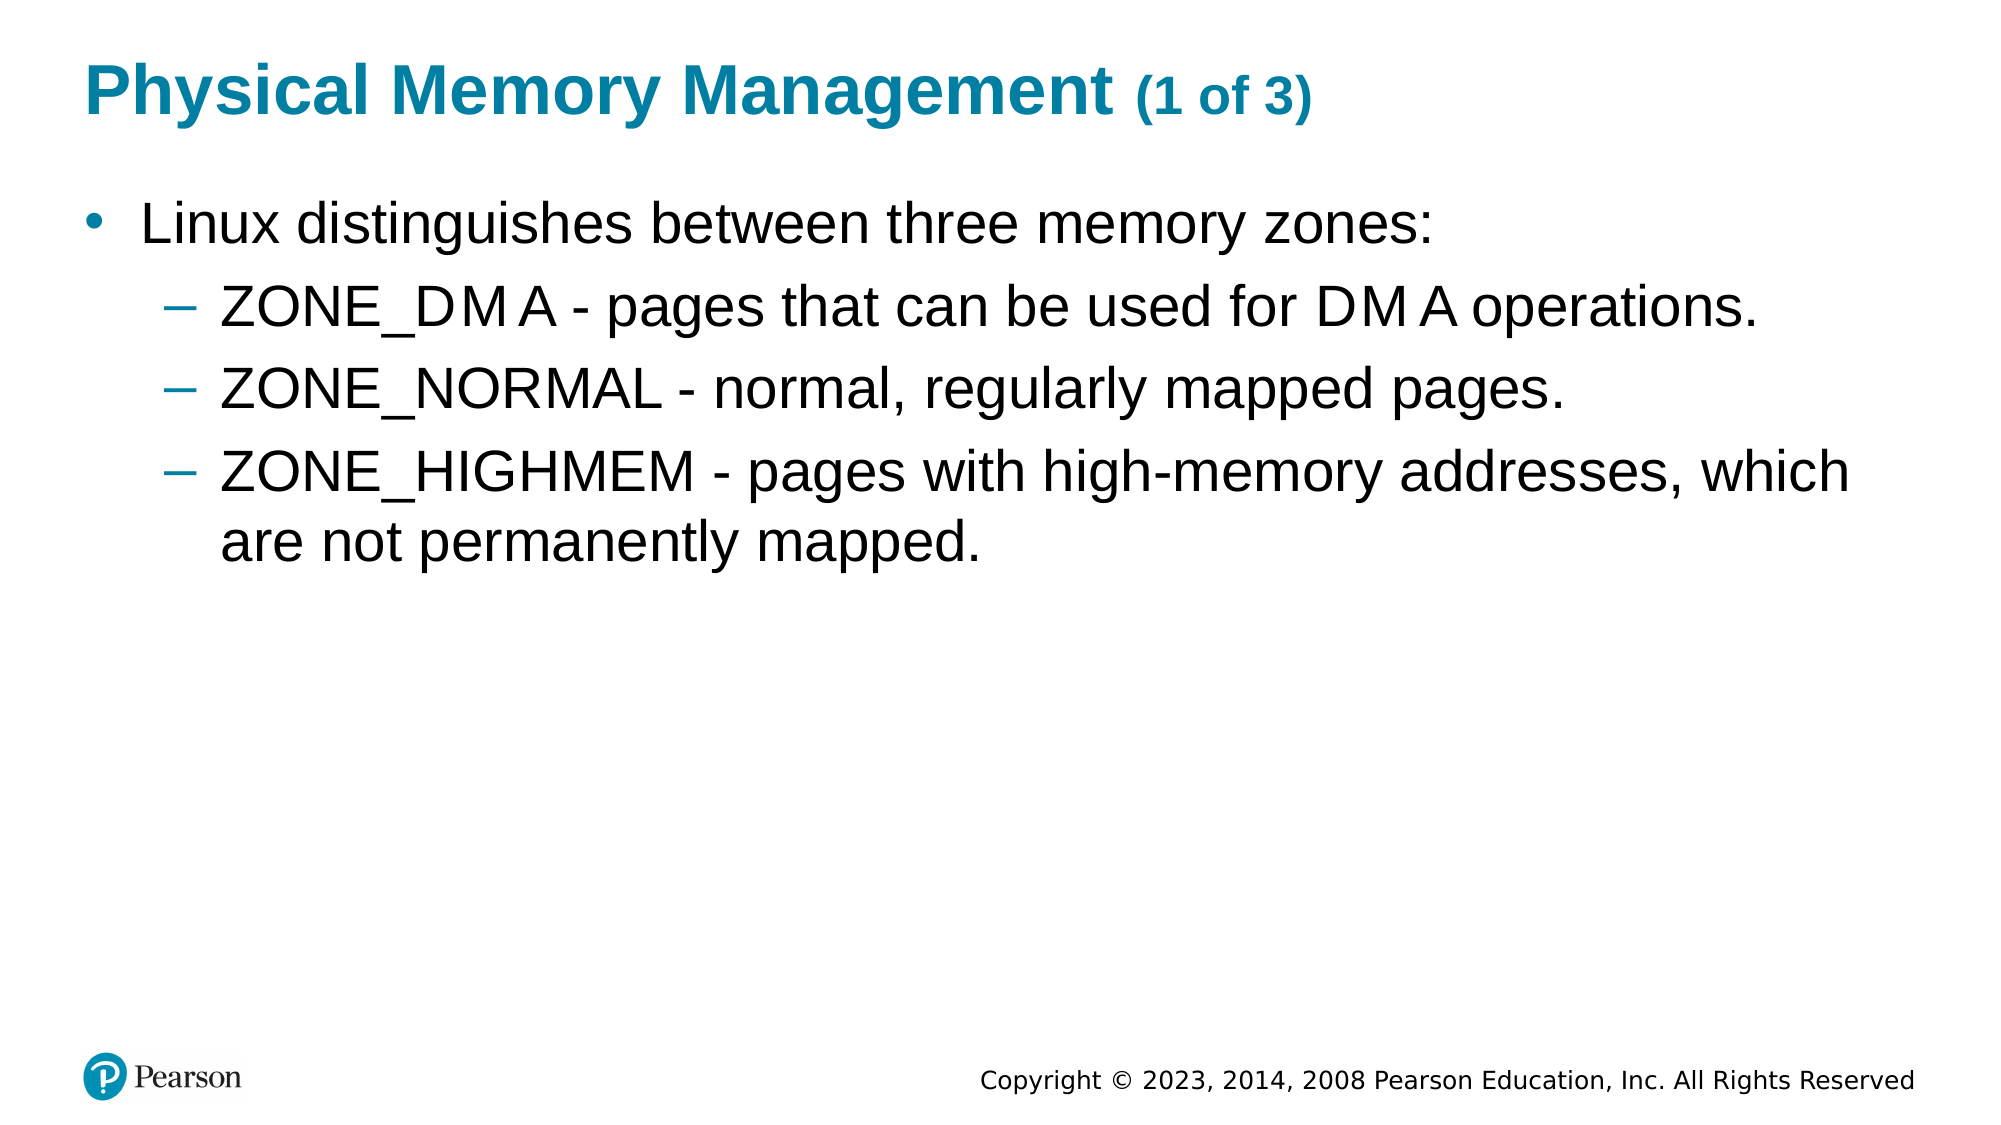

# Physical Memory Management (1 of 3)
Linux distinguishes between three memory zones:
ZONE_D M A - pages that can be used for D M A operations.
ZONE_NORMAL - normal, regularly mapped pages.
ZONE_HIGHMEM - pages with high-memory addresses, which are not permanently mapped.